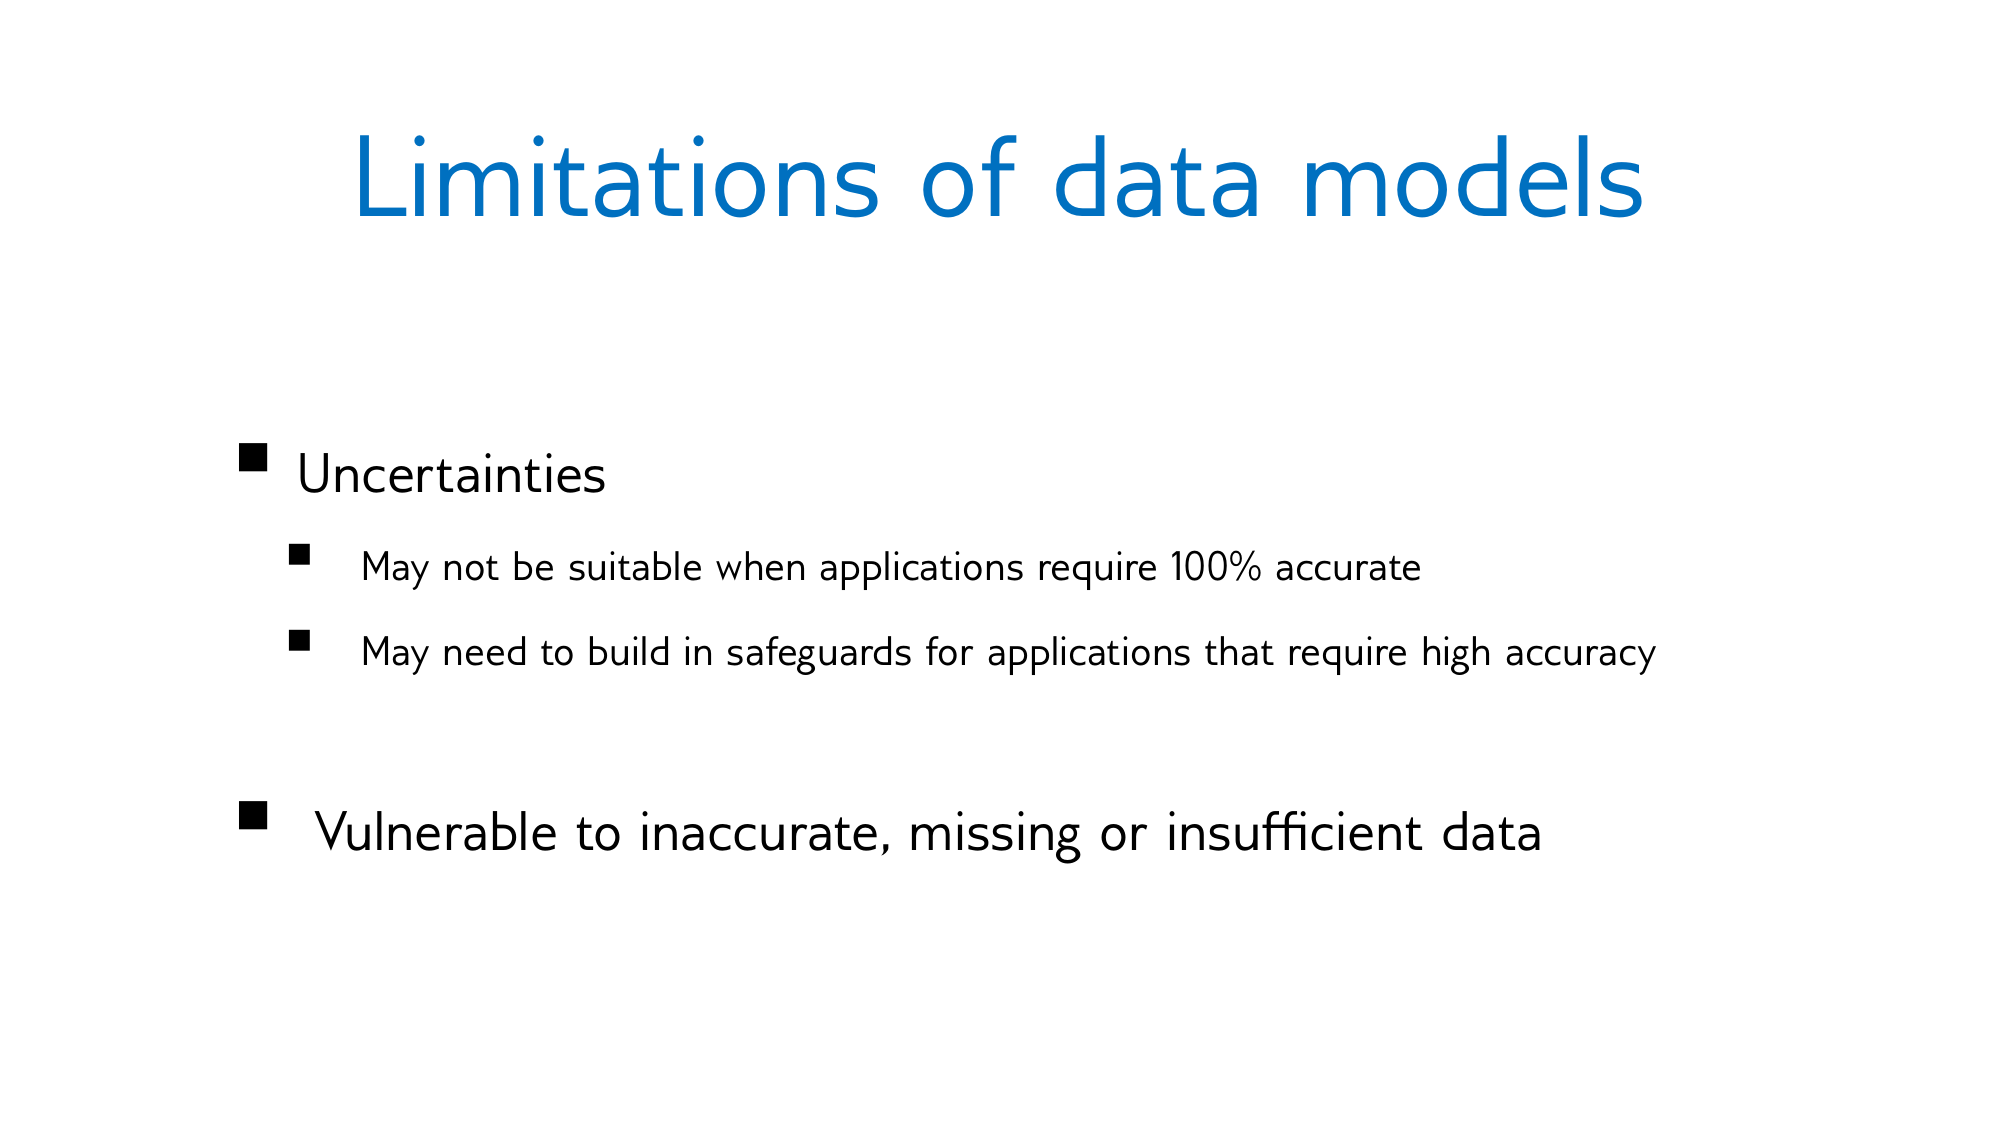

# Limitations of data models
Uncertainties
 May not be suitable when applications require 100% accurate
 May need to build in safeguards for applications that require high accuracy

 Vulnerable to inaccurate, missing or insufficient data